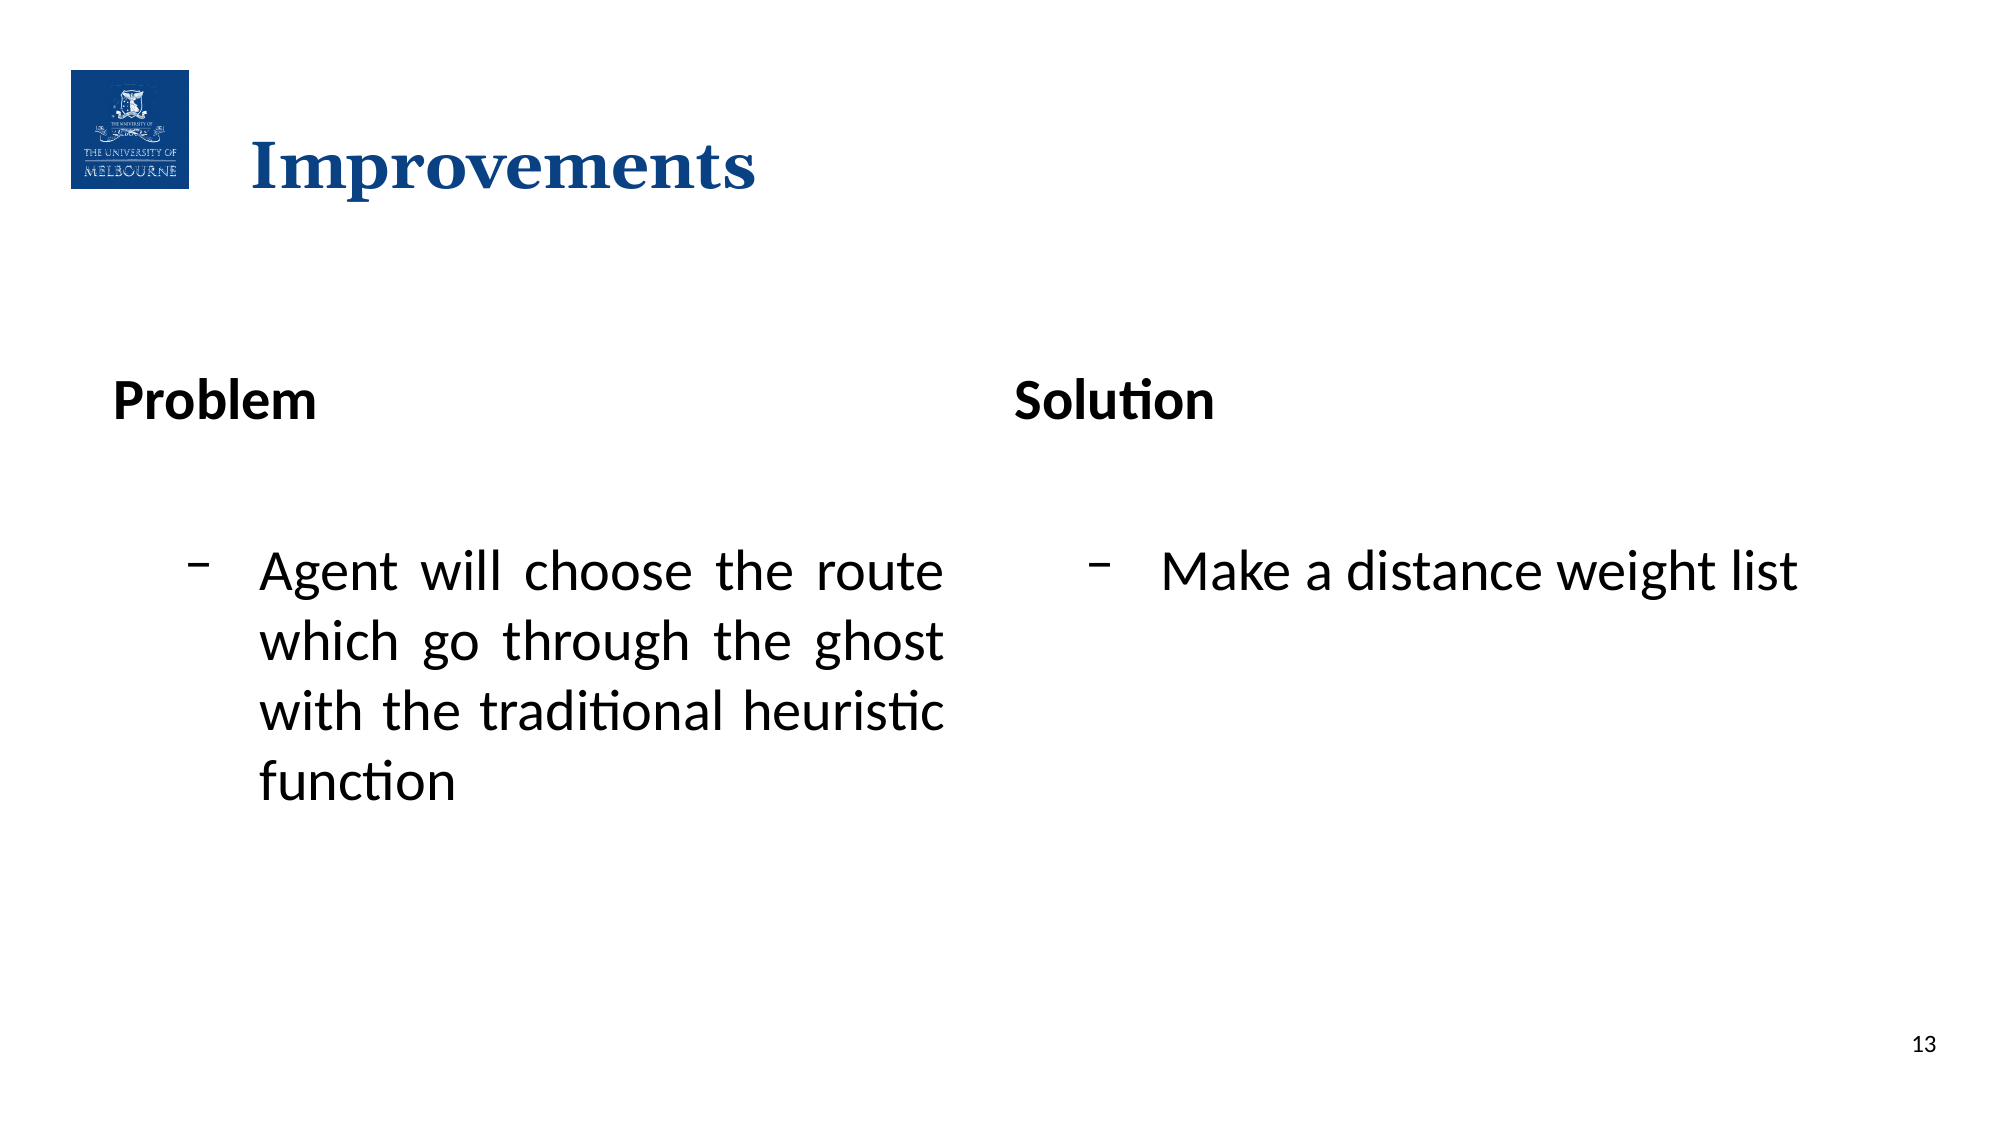

# Improvements
Problem

Agent will choose the route which go through the ghost with the traditional heuristic function
Solution

Make a distance weight list
13